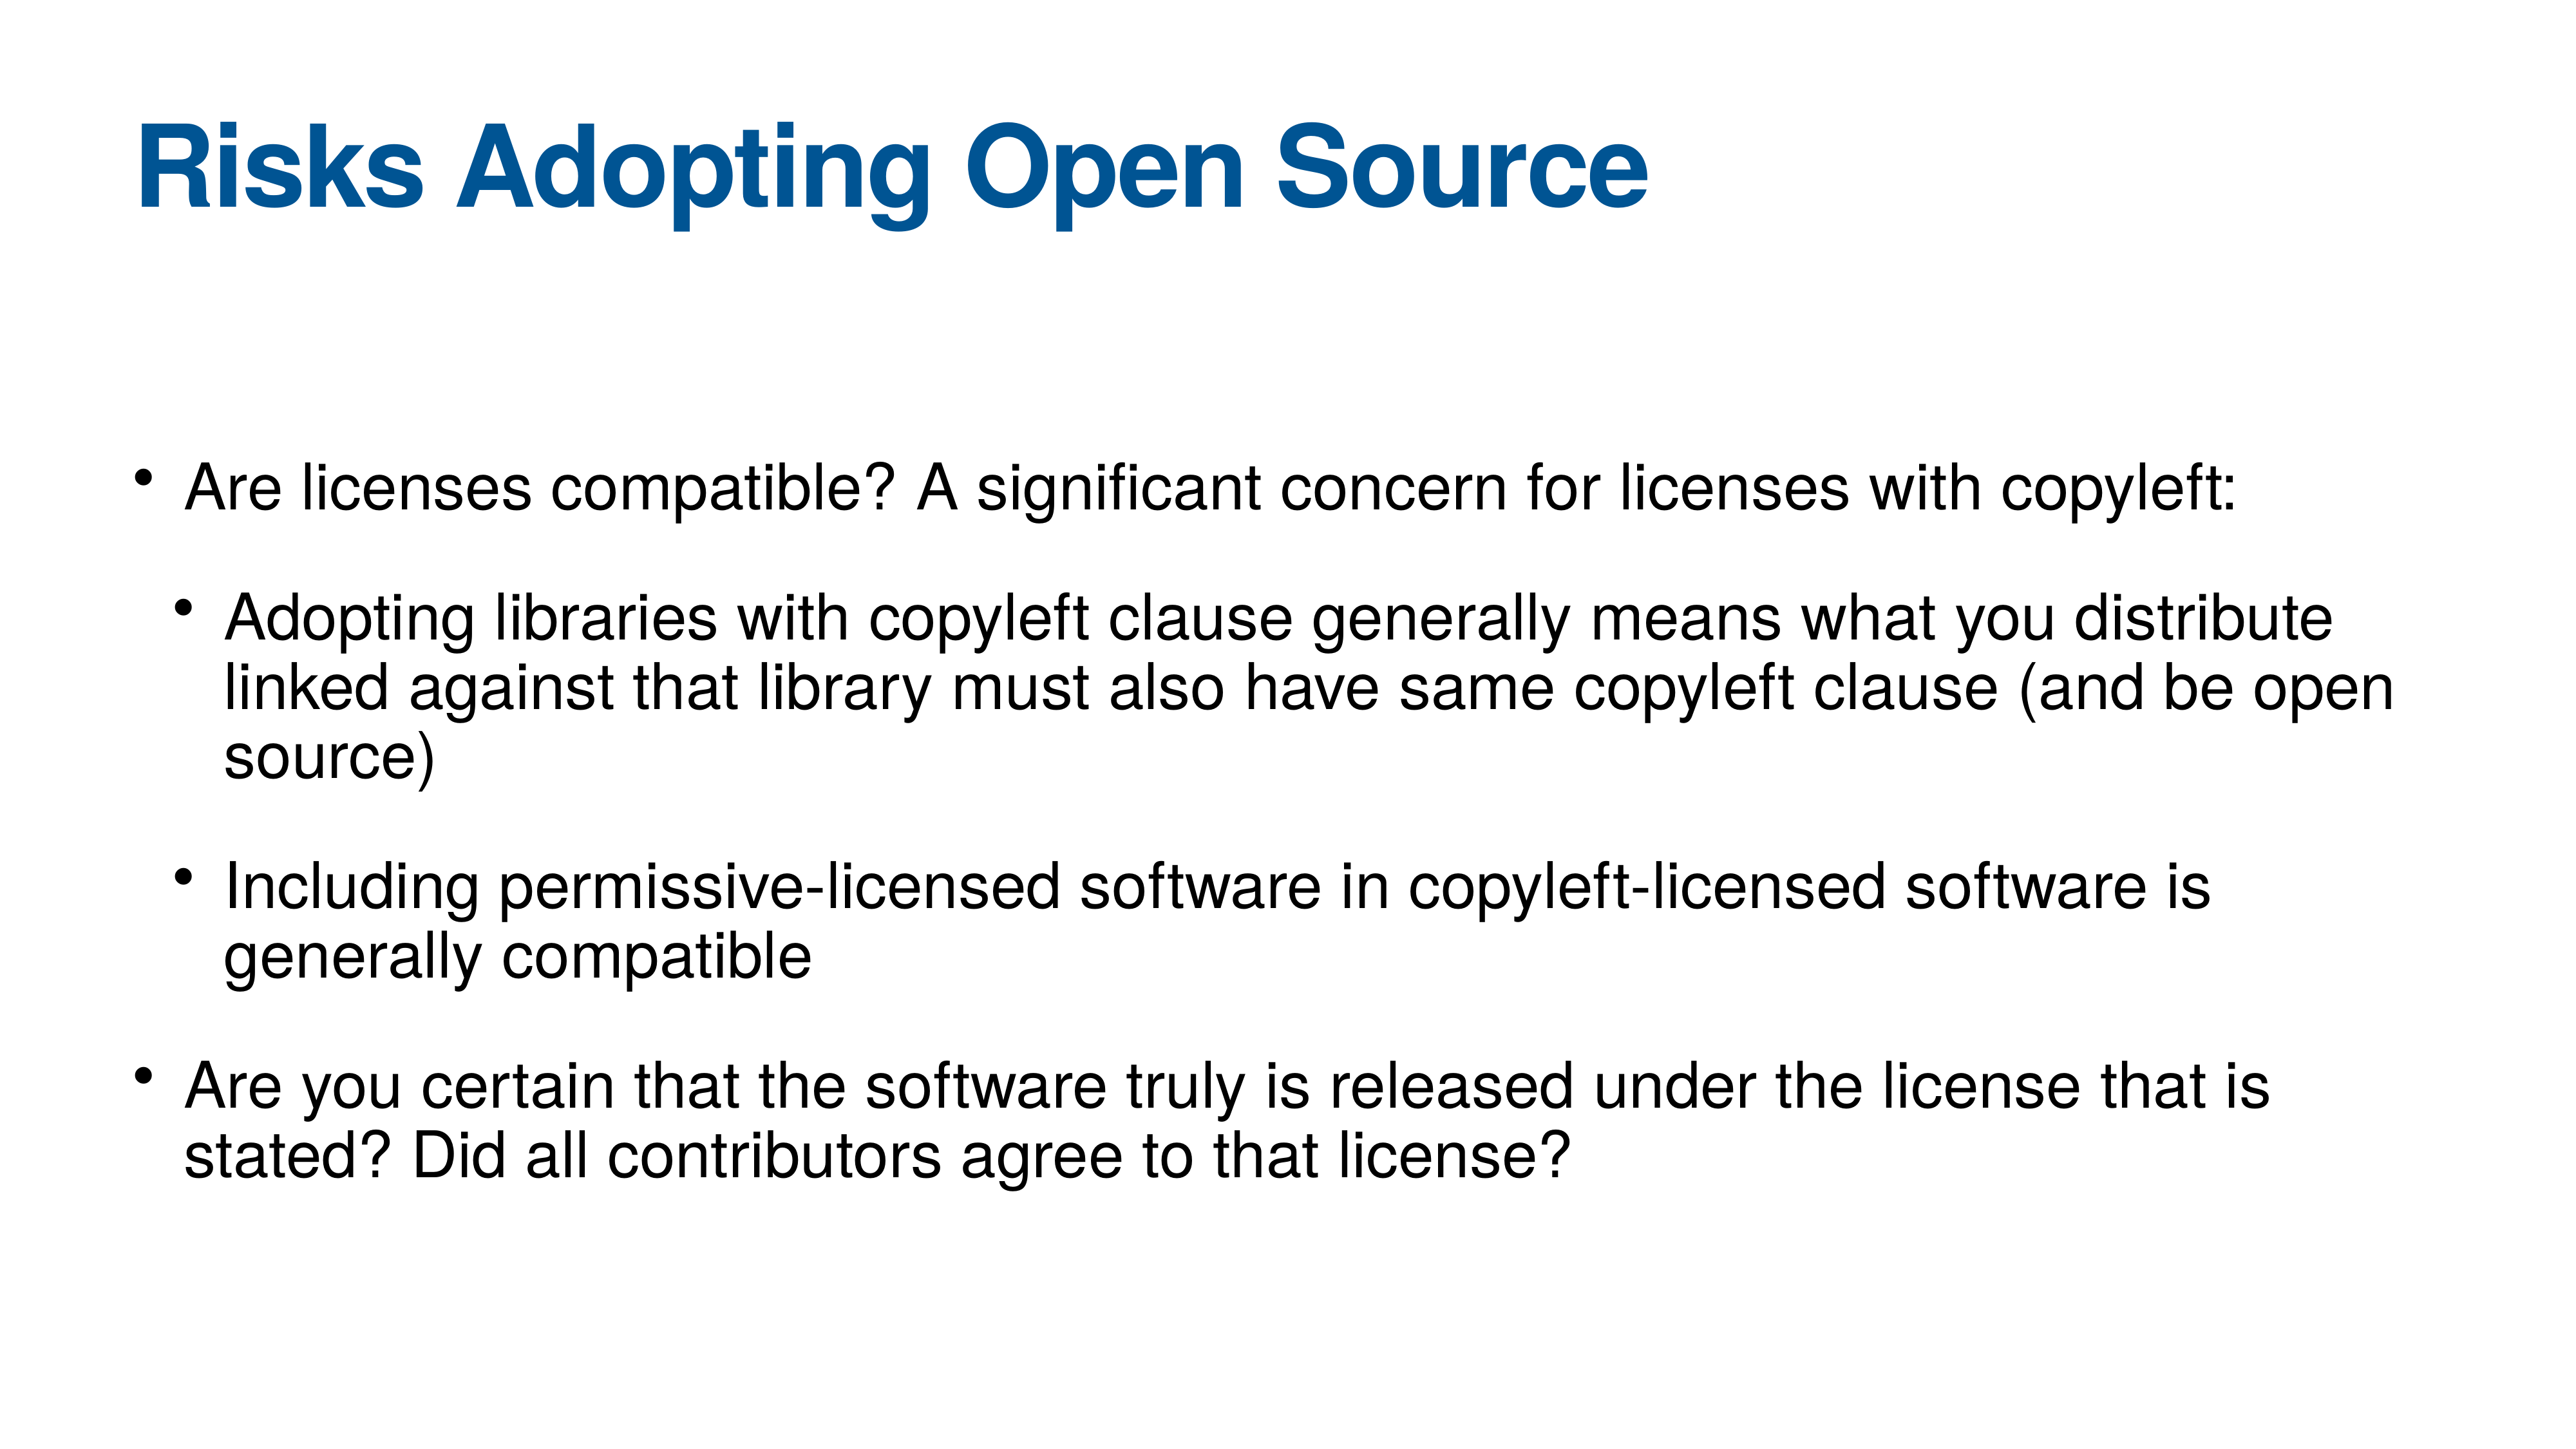

# Risks Adopting Open Source

Are licenses compatible? A significant concern for licenses with copyleft:
Adopting libraries with copyleft clause generally means what you distribute linked against that library must also have same copyleft clause (and be open source)
Including permissive-licensed software in copyleft-licensed software is generally compatible
Are you certain that the software truly is released under the license that is stated? Did all contributors agree to that license?